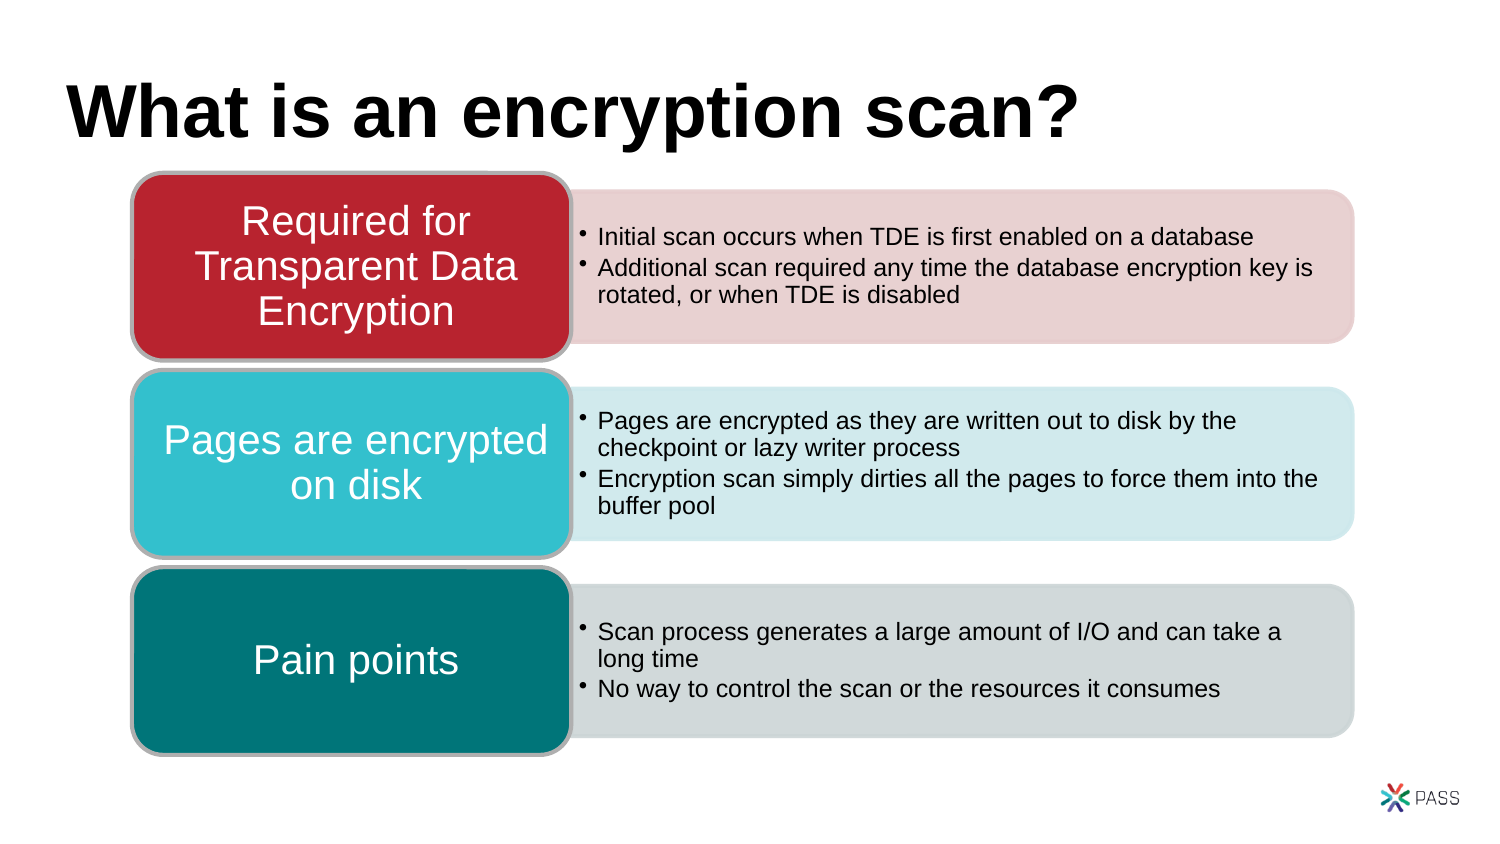

# What is an encryption scan?
Initial scan occurs when TDE is first enabled on a database
Additional scan required any time the database encryption key is rotated, or when TDE is disabled
Required for Transparent Data Encryption
Pages are encrypted as they are written out to disk by the checkpoint or lazy writer process
Encryption scan simply dirties all the pages to force them into the buffer pool
Pages are encrypted on disk
Scan process generates a large amount of I/O and can take a long time
No way to control the scan or the resources it consumes
Pain points